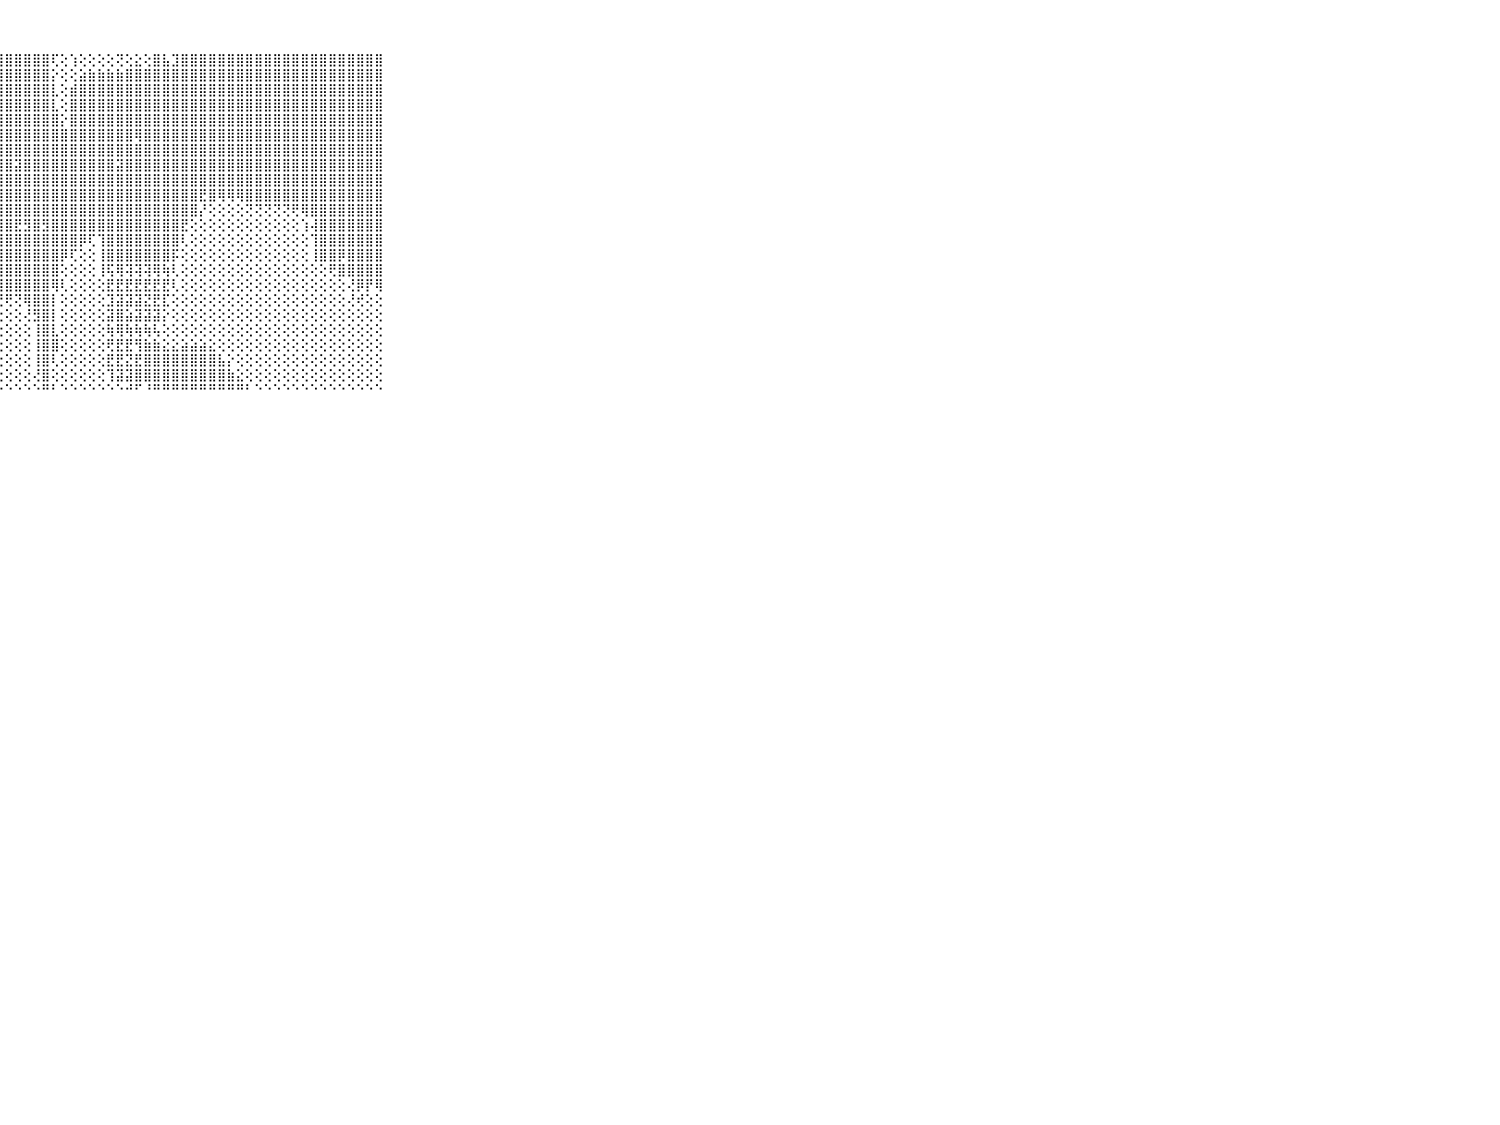

⠀⠀⠀⠀⠀⠀⠀⠀⠀⠀⠀⣿⣿⣿⣿⣿⣿⣿⣿⣿⣿⣿⣿⣿⣿⣿⣿⣿⣿⣿⣿⣿⣿⢏⢕⢱⢕⢕⢕⢕⢝⢕⣕⢕⣿⣧⣹⣿⣿⣿⣿⣿⣿⣿⣿⣿⣿⣿⣿⣿⣿⣿⣿⣿⣿⣿⣿⣿⣿⠀⠀⠀⠀⠀⠀⠀⠀⠀⠀⠀⠀
⠀⠀⠀⠀⠀⠀⠀⠀⠀⠀⠀⣿⣿⣿⣿⣿⣿⣿⣿⣿⣿⣿⣿⣿⣿⣿⣿⣿⣿⣿⣿⣿⣿⡕⢕⢕⣵⣷⣷⣷⣷⣿⣿⣿⣿⣿⣿⣿⣿⣿⣿⣿⣿⣿⣿⣿⣿⣿⣿⣿⣿⣿⣿⣿⣿⣿⣿⣿⣿⠀⠀⠀⠀⠀⠀⠀⠀⠀⠀⠀⠀
⠀⠀⠀⠀⠀⠀⠀⠀⠀⠀⠀⣿⣿⣿⣿⣿⣿⣿⣿⣿⣿⣿⣿⣿⣿⣿⣿⣿⣿⣿⣿⣿⣿⣇⢕⣾⣿⣿⣿⣿⣿⣿⣿⣿⣿⣿⣿⣿⣿⣿⣿⣿⣿⣿⣿⣿⣿⣿⣿⣿⣿⣿⣿⣿⣿⣿⣿⣿⣿⠀⠀⠀⠀⠀⠀⠀⠀⠀⠀⠀⠀
⠀⠀⠀⠀⠀⠀⠀⠀⠀⠀⠀⣿⣿⣿⣿⣿⣿⣿⣿⣿⣿⣿⣿⣿⣿⣿⣿⣿⣿⣿⣿⣿⣿⣇⢕⣿⣿⣿⣿⣿⣿⣿⣿⣿⣿⣿⣿⣿⣿⣿⣿⣿⣿⣿⣿⣿⣿⣿⣿⣿⣿⣿⣿⣿⣿⣿⣿⣿⣿⠀⠀⠀⠀⠀⠀⠀⠀⠀⠀⠀⠀
⠀⠀⠀⠀⠀⠀⠀⠀⠀⠀⠀⣿⣿⣿⣿⣿⣿⣿⣿⣿⣿⣿⣿⣿⣿⣿⣿⣿⣿⣿⣿⣿⣿⣿⡕⣿⣿⣿⣿⣿⣿⣿⣿⣿⣿⣿⣿⣿⣿⣿⣿⣿⣿⣿⣿⣿⣿⣿⣿⣿⣿⣿⣿⣿⣿⣿⣿⣿⣿⠀⠀⠀⠀⠀⠀⠀⠀⠀⠀⠀⠀
⠀⠀⠀⠀⠀⠀⠀⠀⠀⠀⠀⣿⣿⣿⣿⣿⣿⣿⣿⣿⣿⣿⣿⣿⣿⣿⣿⣿⣿⣿⣿⣿⣿⣿⣿⣿⣿⣿⣿⣿⣿⣿⢿⣿⣿⣿⣿⣿⣿⣿⣿⣿⣿⣿⣿⣿⣿⣿⣿⣿⣿⣿⣿⣿⣿⣿⣿⣿⣿⠀⠀⠀⠀⠀⠀⠀⠀⠀⠀⠀⠀
⠀⠀⠀⠀⠀⠀⠀⠀⠀⠀⠀⣿⣿⣿⣿⣿⣿⣿⣿⣿⣿⣿⣿⣿⣿⣿⣿⣿⣿⣿⣿⣿⣿⣿⣿⣿⣿⣿⣿⣿⣿⣿⣿⣿⣿⣿⣿⣿⣿⣿⣿⣿⣿⣿⣿⣿⣿⣿⣿⣿⣿⣿⣿⣿⣿⣿⣿⣿⣿⠀⠀⠀⠀⠀⠀⠀⠀⠀⠀⠀⠀
⠀⠀⠀⠀⠀⠀⠀⠀⠀⠀⠀⣿⣿⣿⣿⣿⣿⣿⣿⣿⣿⣿⣿⣿⣿⣿⣿⣿⣿⣽⣿⣿⣿⣿⣿⣿⣿⣿⣿⣿⣽⣿⣿⣿⣿⣿⣿⣿⣿⣿⣿⣿⣿⣿⣿⣿⣿⣿⣿⣿⣿⣿⣿⣿⣿⣿⣿⣿⣿⠀⠀⠀⠀⠀⠀⠀⠀⠀⠀⠀⠀
⠀⠀⠀⠀⠀⠀⠀⠀⠀⠀⠀⣿⣿⣿⣿⣿⣿⣿⣿⣿⣿⣿⣿⣿⣿⣿⣿⣿⣿⣿⣿⣿⣿⣿⣿⣿⣿⣿⣿⣿⣿⣿⣿⣿⣿⣿⣿⣿⣿⣿⣿⣿⣿⣿⣿⣿⣿⣿⣿⣿⣿⣿⣿⣿⣿⣿⣿⣿⣿⠀⠀⠀⠀⠀⠀⠀⠀⠀⠀⠀⠀
⠀⠀⠀⠀⠀⠀⠀⠀⠀⠀⠀⣿⣿⣿⣿⣿⣿⣿⣿⣿⣿⣿⣿⣿⣿⣿⣿⣿⣿⣿⣿⣿⣿⣿⣿⣿⣿⣿⣿⣿⣿⣿⣿⣿⣿⣿⣿⣿⣿⣟⣿⢿⢿⢿⣿⣿⣿⣿⣿⣿⣿⣿⣿⣿⣿⣿⣿⣿⣿⠀⠀⠀⠀⠀⠀⠀⠀⠀⠀⠀⠀
⠀⠀⠀⠀⠀⠀⠀⠀⠀⠀⠀⣿⣿⣿⣿⣿⣿⣿⣿⣿⣿⣿⣿⣿⣿⣿⣿⣿⣿⣿⣿⣿⣿⣿⣿⣿⣿⣿⣿⣿⣿⣿⣿⣿⣿⣿⣿⣿⣿⡜⢕⢕⢕⢕⢝⢝⢝⢝⢝⢟⢿⣿⣿⣿⣿⣿⣿⣿⣿⠀⠀⠀⠀⠀⠀⠀⠀⠀⠀⠀⠀
⠀⠀⠀⠀⠀⠀⠀⠀⠀⠀⠀⣿⣿⣿⣿⣿⣿⣿⣿⣿⣿⣿⣿⣿⣿⣿⣿⣿⣿⣟⣻⣿⣻⣿⣿⣿⣿⣿⣿⣿⣿⣿⣿⣿⣿⣿⣿⣟⢕⢕⢕⢕⢕⢕⢕⢕⢕⢕⢕⢕⢱⢼⣿⣿⣿⣿⣿⣿⣿⠀⠀⠀⠀⠀⠀⠀⠀⠀⠀⠀⠀
⠀⠀⠀⠀⠀⠀⠀⠀⠀⠀⠀⣿⣿⣿⣿⣿⣿⣿⣿⣿⣿⣿⣿⣿⣿⣿⣿⣿⣿⣿⣿⣿⣿⣿⣿⣿⡿⢏⢹⣿⣿⣿⣿⣿⣿⣿⣿⢇⢕⢕⢕⢕⢕⢕⢕⢕⢕⢕⢕⢕⢕⢹⣿⣿⣿⣿⣿⣿⣿⠀⠀⠀⠀⠀⠀⠀⠀⠀⠀⠀⠀
⠀⠀⠀⠀⠀⠀⠀⠀⠀⠀⠀⣿⣿⣿⣿⣿⣿⣿⣿⣿⣿⣿⣿⣿⣿⣿⣿⣿⣿⣿⣿⣿⣿⣿⡿⢏⢕⢕⢸⣿⣿⣿⣿⣿⣿⣿⡯⢕⢕⢕⢕⢕⢕⢕⢕⢕⢕⢕⢕⢕⢕⢸⣿⣿⡿⣿⣿⣿⣿⠀⠀⠀⠀⠀⠀⠀⠀⠀⠀⠀⠀
⠀⠀⠀⠀⠀⠀⠀⠀⠀⠀⠀⣿⣿⣿⣿⣿⣿⣿⣿⣿⣿⣿⣿⣿⣿⣿⣿⣿⣿⣿⣿⣿⣿⣿⢕⢕⢕⢕⢸⢯⢿⢽⢽⢽⢿⢷⢇⢕⢕⢕⢕⢕⢕⢕⢕⢕⢕⢕⢕⢕⢕⢕⢕⢟⣿⣿⣿⣿⣿⠀⠀⠀⠀⠀⠀⠀⠀⠀⠀⠀⠀
⠀⠀⠀⠀⠀⠀⠀⠀⠀⠀⠀⣿⣿⣿⣿⣿⣿⣿⣿⣿⣿⣿⣿⣿⣿⣿⣿⣿⣿⣿⣿⣿⣿⢿⢇⢕⢕⢕⢕⣟⣟⣟⣟⣟⣟⣟⢇⢕⢕⢕⢕⢕⢕⢕⢕⢕⢕⢕⢕⢕⢕⢕⢕⢕⢕⢜⡿⡟⢿⠀⠀⠀⠀⠀⠀⠀⠀⠀⠀⠀⠀
⠀⠀⠀⠀⠀⠀⠀⠀⠀⠀⠀⣿⣿⣿⣿⣿⣿⣿⣿⣿⣿⣿⢿⢟⢏⢝⢟⢟⢟⢝⢿⣿⣿⡇⢕⢕⢕⢕⢕⣹⣽⣽⣽⣝⣟⣏⢕⢕⢕⢕⢕⢕⢕⢕⢕⢕⢕⢕⢕⢕⢕⢕⢕⢕⢕⢜⢞⢕⢕⠀⠀⠀⠀⠀⠀⠀⠀⠀⠀⠀⠀
⠀⠀⠀⠀⠀⠀⠀⠀⠀⠀⠀⣿⣿⣿⣿⣿⣿⣿⣿⣿⣿⡇⢕⢕⢕⢕⢕⢕⢕⢕⢜⣻⣿⡇⢕⢕⢕⢕⢕⣽⣿⣵⣽⣽⣽⡕⢕⢕⢕⢕⢕⢕⢕⢕⢕⢕⢕⢕⢕⢕⢕⢕⢕⢕⢕⢕⢕⢕⢕⠀⠀⠀⠀⠀⠀⠀⠀⠀⠀⠀⠀
⠀⠀⠀⠀⠀⠀⠀⠀⠀⠀⠀⣿⣿⣿⣿⣿⣿⣿⣿⣿⣿⡇⢕⢕⢕⢕⢕⢕⢕⢕⢕⢸⣿⣇⢕⢕⢕⢕⢕⢷⢿⢷⢷⢷⢧⢕⢕⢕⢕⢕⢕⢕⢕⢕⢕⢕⢕⢕⢕⢕⢕⢕⢕⢕⢕⢕⢕⢕⢕⠀⠀⠀⠀⠀⠀⠀⠀⠀⠀⠀⠀
⠀⠀⠀⠀⠀⠀⠀⠀⠀⠀⠀⣿⣿⣿⣿⣿⣿⣿⣿⣿⣿⡇⢕⢕⢕⢕⢕⢕⢕⢕⢕⢸⣿⣿⢕⢕⢕⢕⢕⢟⣟⣟⢻⣷⣷⣕⣕⣵⣵⣵⣕⢕⢕⢕⢕⢕⢕⢕⢕⢕⢕⢕⢕⢕⢕⢕⢕⢕⢕⠀⠀⠀⠀⠀⠀⠀⠀⠀⠀⠀⠀
⠀⠀⠀⠀⠀⠀⠀⠀⠀⠀⠀⣿⣿⣿⣿⣿⣿⣿⣿⣿⣿⣿⢕⢕⢕⢕⢕⢕⢕⢕⢕⢸⣿⢇⢕⢕⢕⢕⢕⣟⣟⣝⣟⣿⣿⣿⣿⣿⣿⣿⣿⣧⡕⢕⢕⢕⢕⢕⢕⢕⢕⢕⢕⢕⢕⢕⢕⢕⢕⠀⠀⠀⠀⠀⠀⠀⠀⠀⠀⠀⠀
⠀⠀⠀⠀⠀⠀⠀⠀⠀⠀⠀⢸⣿⣿⣿⣿⣿⣿⣿⣿⣿⣧⢕⢕⢕⢕⢕⢕⢕⢕⢕⢜⣿⢕⢕⢕⢕⢕⢕⢹⣽⣽⣿⣿⣿⣿⣿⣿⣿⣿⣿⣿⣷⣕⢕⢕⢕⢕⢕⢕⢕⢕⢕⢕⢕⢕⢕⢕⢕⠀⠀⠀⠀⠀⠀⠀⠀⠀⠀⠀⠀
⠀⠀⠀⠀⠀⠀⠀⠀⠀⠀⠀⠘⠛⠛⠛⠛⠛⠛⠛⠛⠛⠛⠑⠑⠑⠑⠑⠑⠑⠑⠑⠑⠛⠃⠑⠑⠑⠑⠑⠑⠑⠚⠋⠘⠛⠛⠛⠛⠛⠛⠛⠛⠛⠛⠃⠑⠑⠑⠑⠑⠑⠑⠑⠑⠑⠑⠑⠑⠑⠀⠀⠀⠀⠀⠀⠀⠀⠀⠀⠀⠀